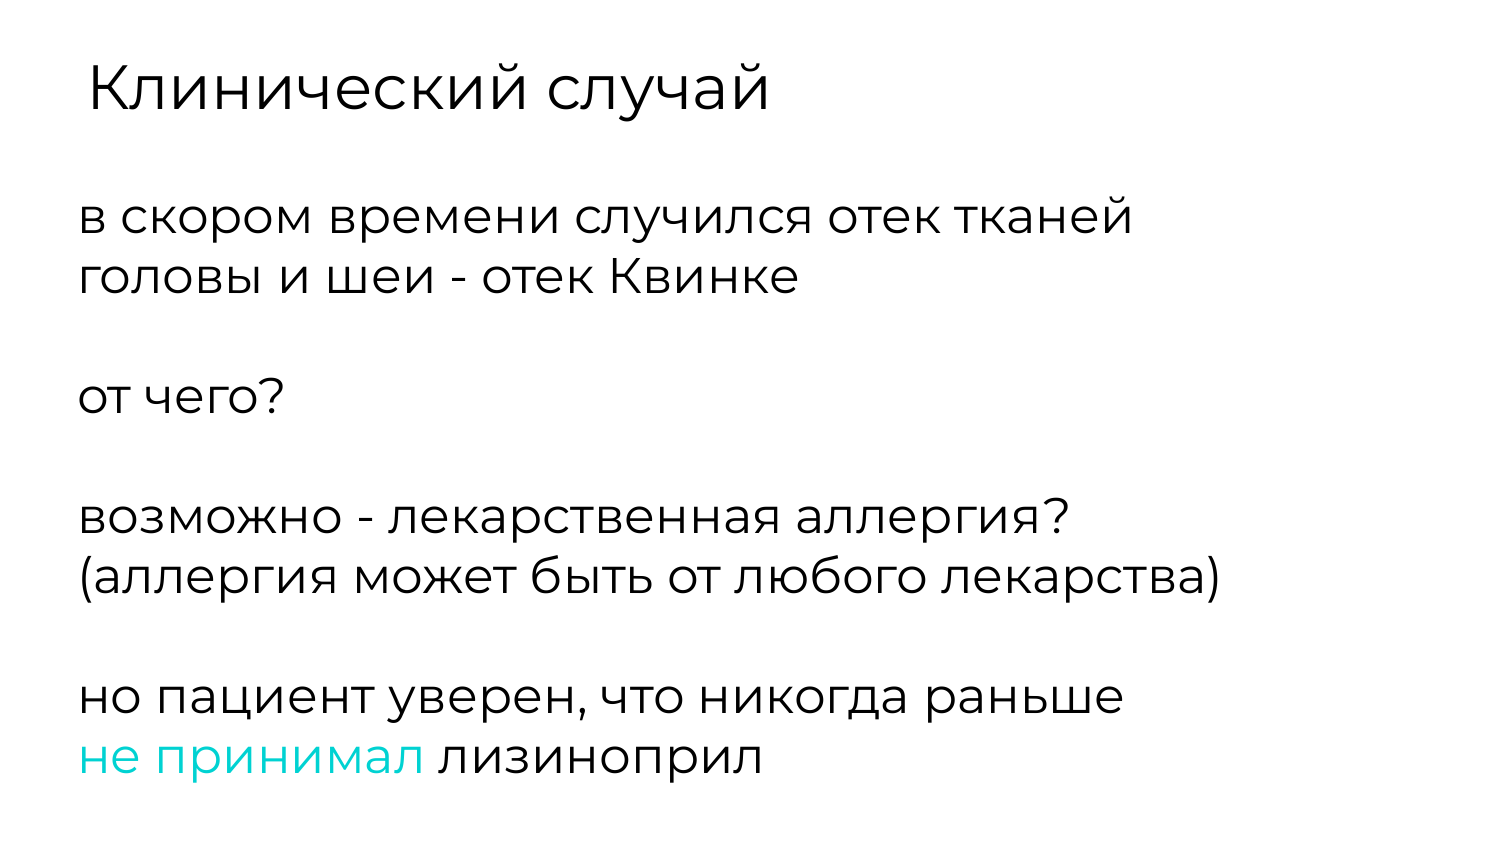

# Клинический случай
в скором времени случился отек тканей головы и шеи - отек Квинке

от чего?

возможно - лекарственная аллергия?
(аллергия может быть от любого лекарства)

но пациент уверен, что никогда раньше
не принимал лизиноприл